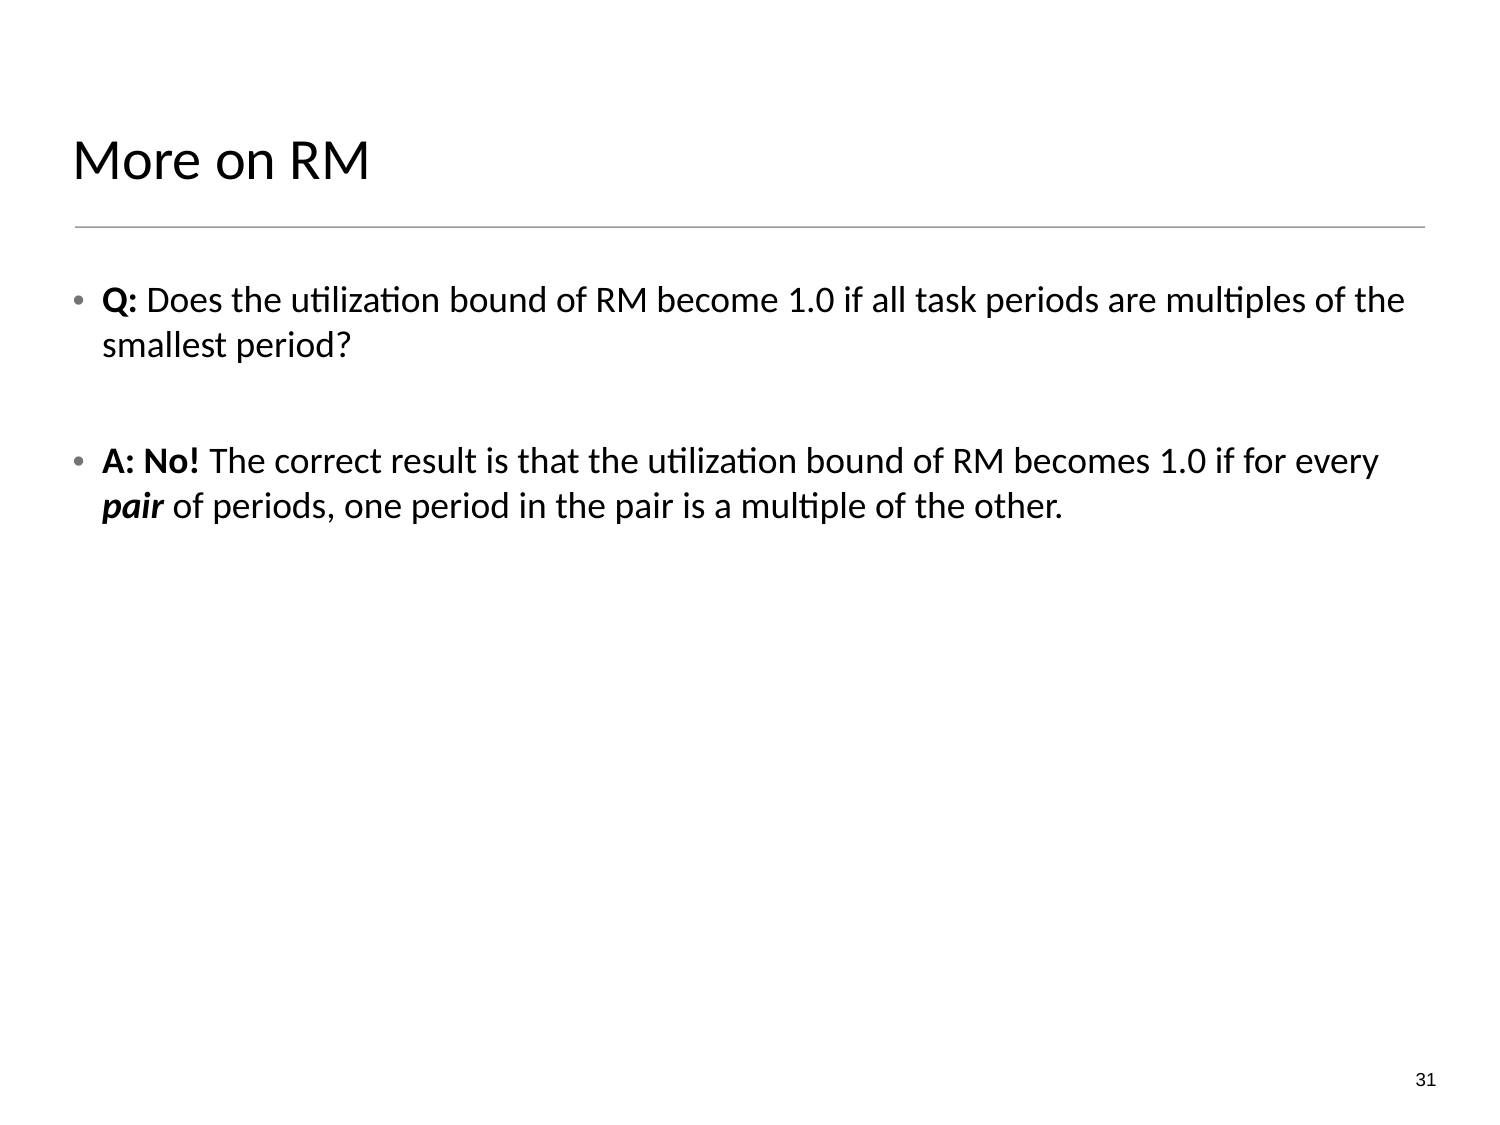

# More on RM

Q: Does the utilization bound of RM become 1.0 if all task periods are multiples of the smallest period?
A: No! The correct result is that the utilization bound of RM becomes 1.0 if for every pair of periods, one period in the pair is a multiple of the other.
31